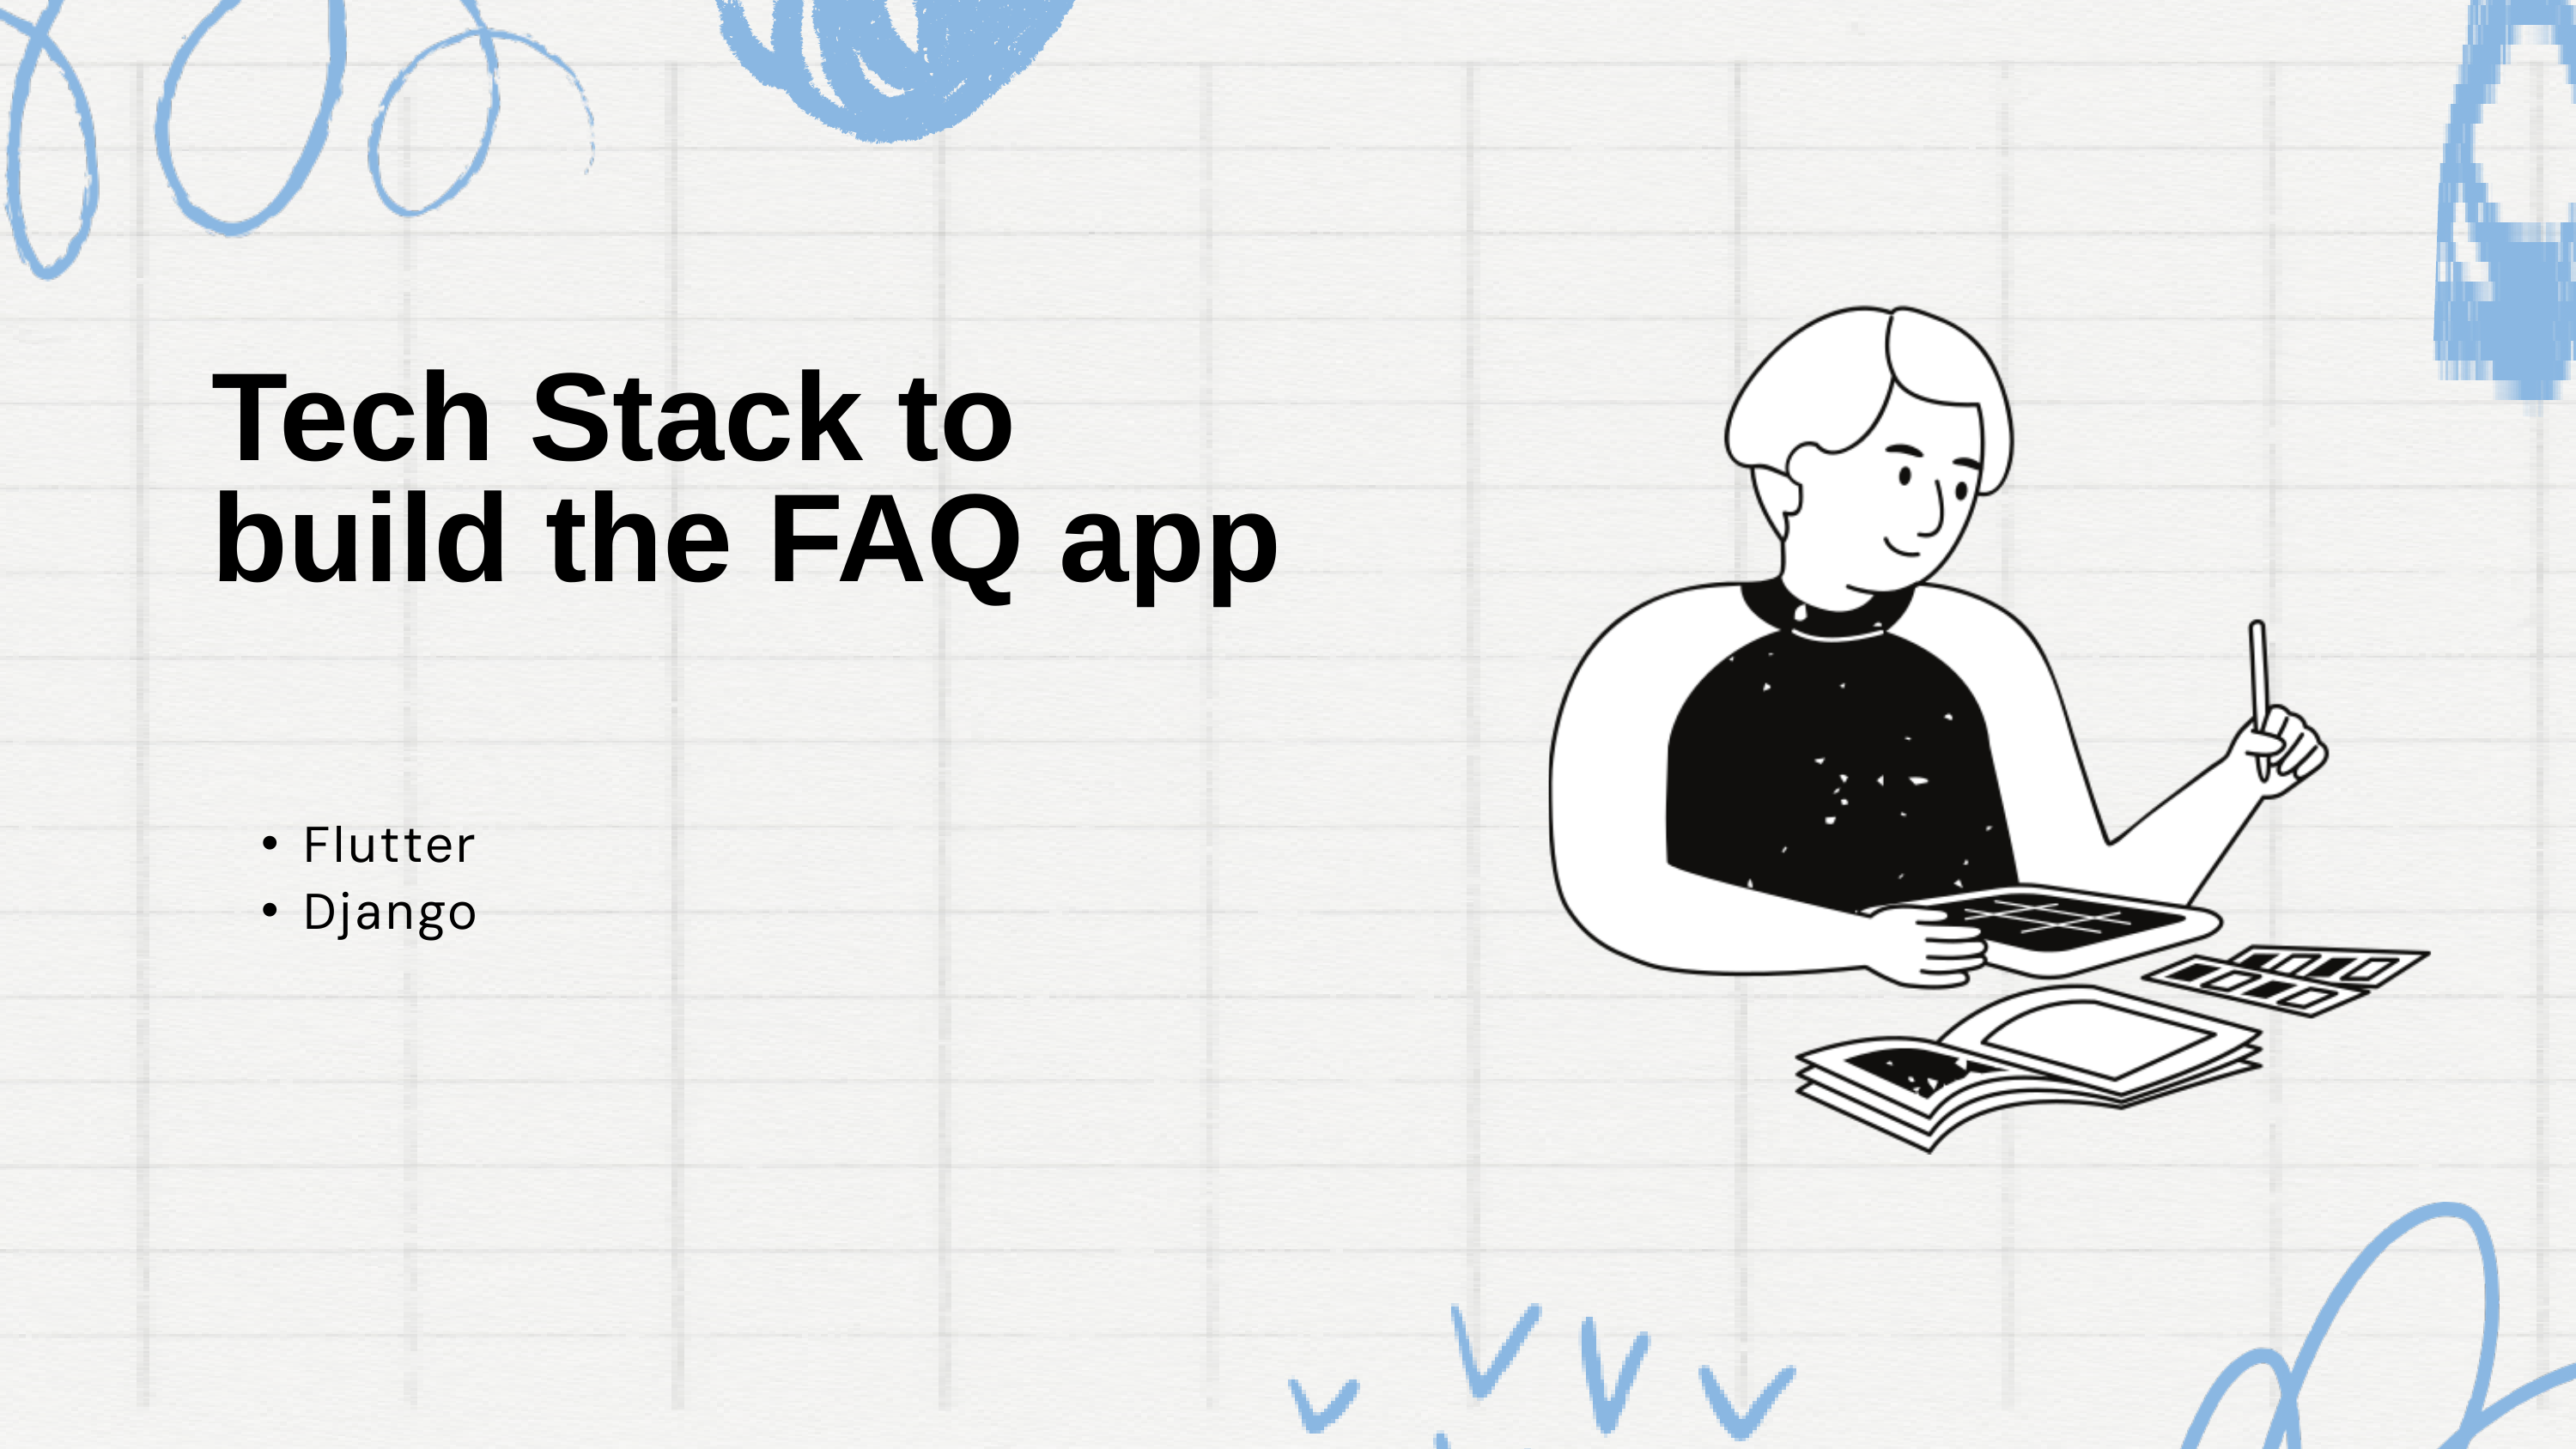

Tech Stack to build the FAQ app
Flutter
Django